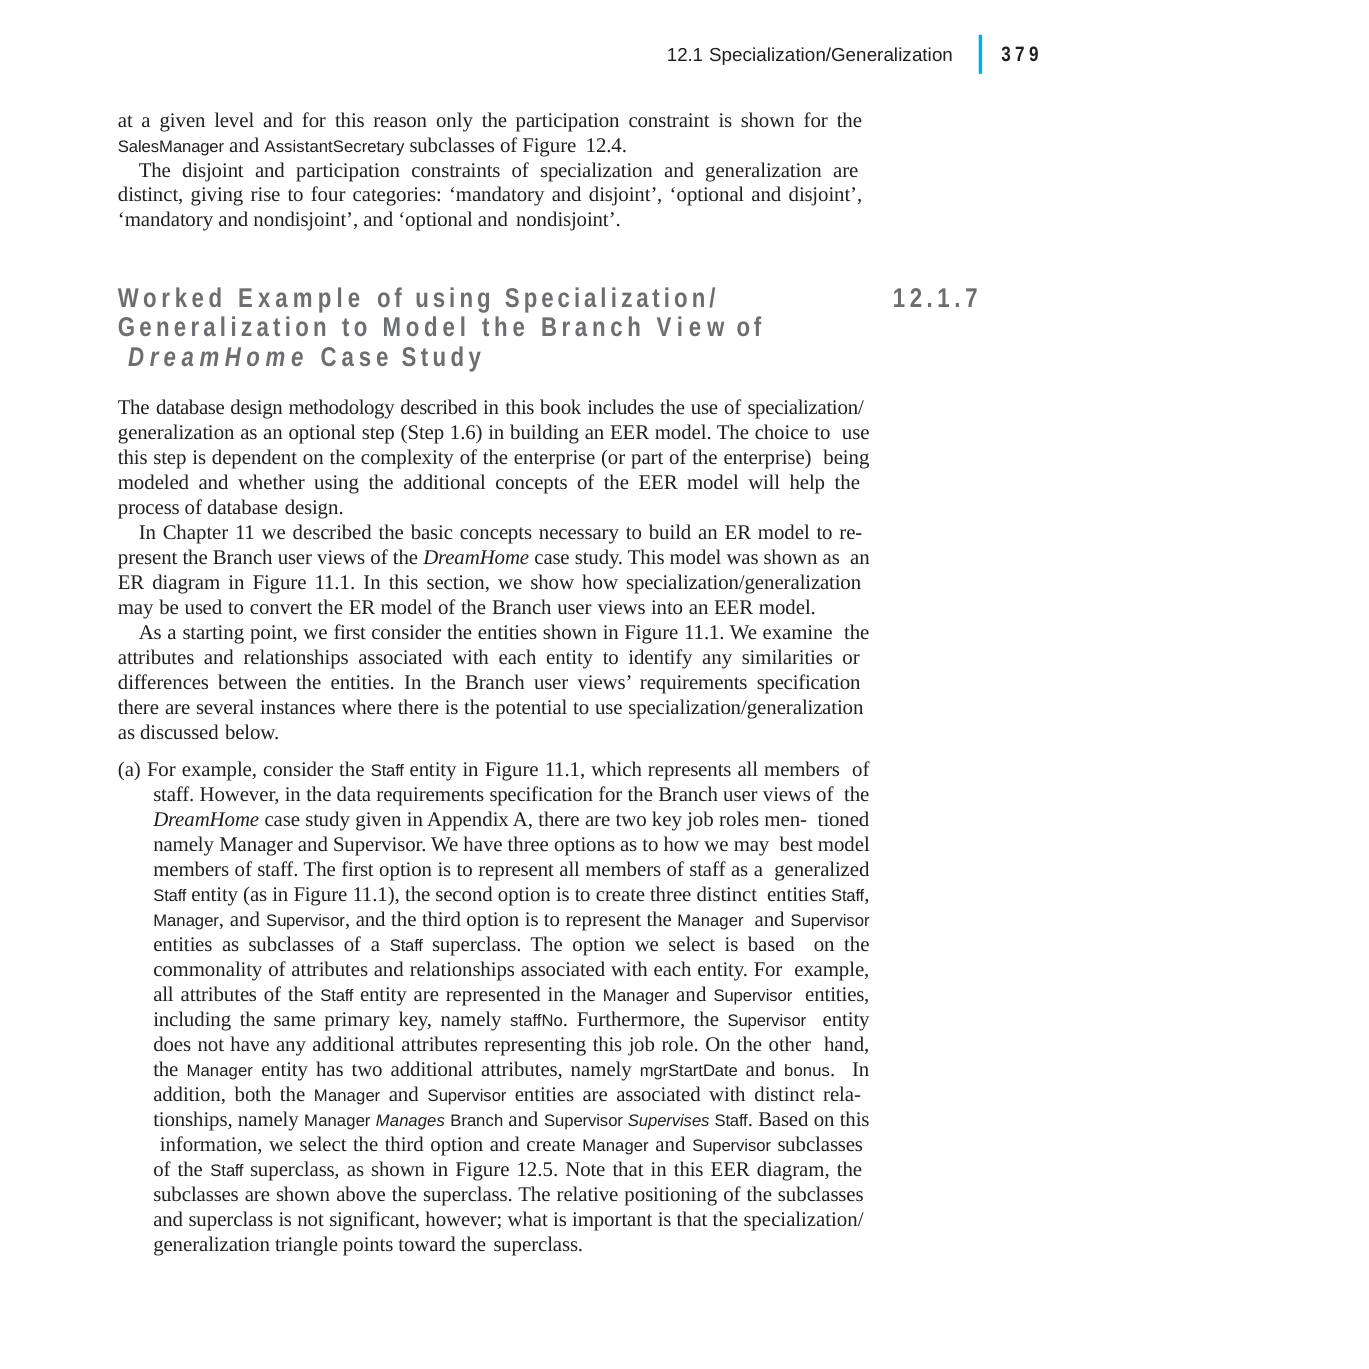

|
379
12.1 Specialization/Generalization
at a given level and for this reason only the participation constraint is shown for the
SalesManager and AssistantSecretary subclasses of Figure 12.4.
The disjoint and participation constraints of specialization and generalization are  distinct, giving rise to four categories: ‘mandatory and disjoint’, ‘optional and disjoint’,  ‘mandatory and nondisjoint’, and ‘optional and nondisjoint’.
Worked Example of using Specialization/  Generalization to Model the Branch View of  DreamHome Case Study
The database design methodology described in this book includes the use of specialization/  generalization as an optional step (Step 1.6) in building an EER model. The choice to  use this step is dependent on the complexity of the enterprise (or part of the enterprise)  being modeled and whether using the additional concepts of the EER model will help the  process of database design.
In Chapter 11 we described the basic concepts necessary to build an ER model to re-  present the Branch user views of the DreamHome case study. This model was shown as  an ER diagram in Figure 11.1. In this section, we show how specialization/generalization  may be used to convert the ER model of the Branch user views into an EER model.
As a starting point, we first consider the entities shown in Figure 11.1. We examine  the attributes and relationships associated with each entity to identify any similarities or  differences between the entities. In the Branch user views’ requirements specification  there are several instances where there is the potential to use specialization/generalization  as discussed below.
(a) For example, consider the Staff entity in Figure 11.1, which represents all members  of staff. However, in the data requirements specification for the Branch user views of  the DreamHome case study given in Appendix A, there are two key job roles men-  tioned namely Manager and Supervisor. We have three options as to how we may  best model members of staff. The first option is to represent all members of staff as a  generalized Staff entity (as in Figure 11.1), the second option is to create three distinct  entities Staff, Manager, and Supervisor, and the third option is to represent the Manager  and Supervisor entities as subclasses of a Staff superclass. The option we select is based  on the commonality of attributes and relationships associated with each entity. For  example, all attributes of the Staff entity are represented in the Manager and Supervisor  entities, including the same primary key, namely staffNo. Furthermore, the Supervisor  entity does not have any additional attributes representing this job role. On the other  hand, the Manager entity has two additional attributes, namely mgrStartDate and bonus.  In addition, both the Manager and Supervisor entities are associated with distinct rela-  tionships, namely Manager Manages Branch and Supervisor Supervises Staff. Based on this  information, we select the third option and create Manager and Supervisor subclasses  of the Staff superclass, as shown in Figure 12.5. Note that in this EER diagram, the  subclasses are shown above the superclass. The relative positioning of the subclasses  and superclass is not significant, however; what is important is that the specialization/  generalization triangle points toward the superclass.
12.1.7